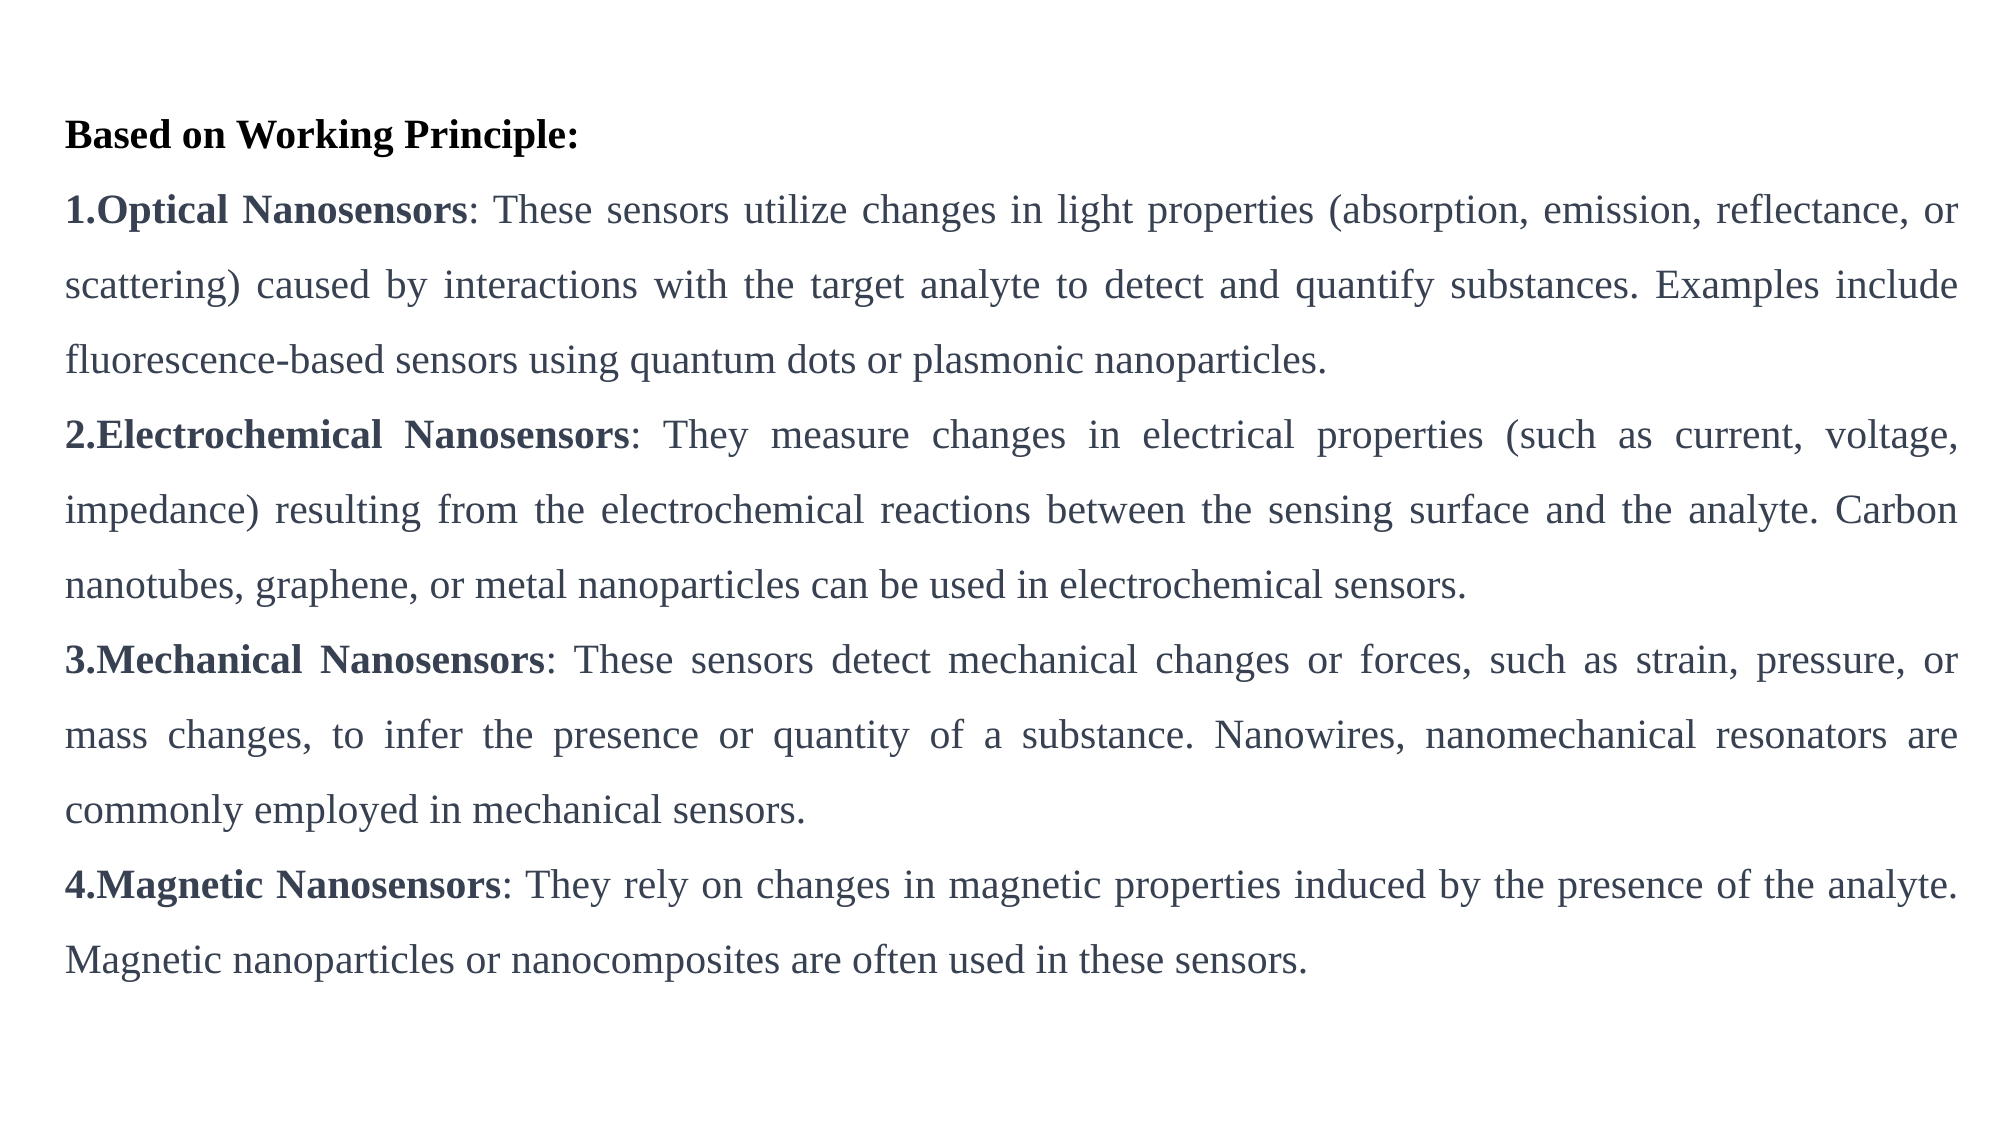

Based on Working Principle:
Optical Nanosensors: These sensors utilize changes in light properties (absorption, emission, reflectance, or scattering) caused by interactions with the target analyte to detect and quantify substances. Examples include fluorescence-based sensors using quantum dots or plasmonic nanoparticles.
Electrochemical Nanosensors: They measure changes in electrical properties (such as current, voltage, impedance) resulting from the electrochemical reactions between the sensing surface and the analyte. Carbon nanotubes, graphene, or metal nanoparticles can be used in electrochemical sensors.
Mechanical Nanosensors: These sensors detect mechanical changes or forces, such as strain, pressure, or mass changes, to infer the presence or quantity of a substance. Nanowires, nanomechanical resonators are commonly employed in mechanical sensors.
Magnetic Nanosensors: They rely on changes in magnetic properties induced by the presence of the analyte. Magnetic nanoparticles or nanocomposites are often used in these sensors.